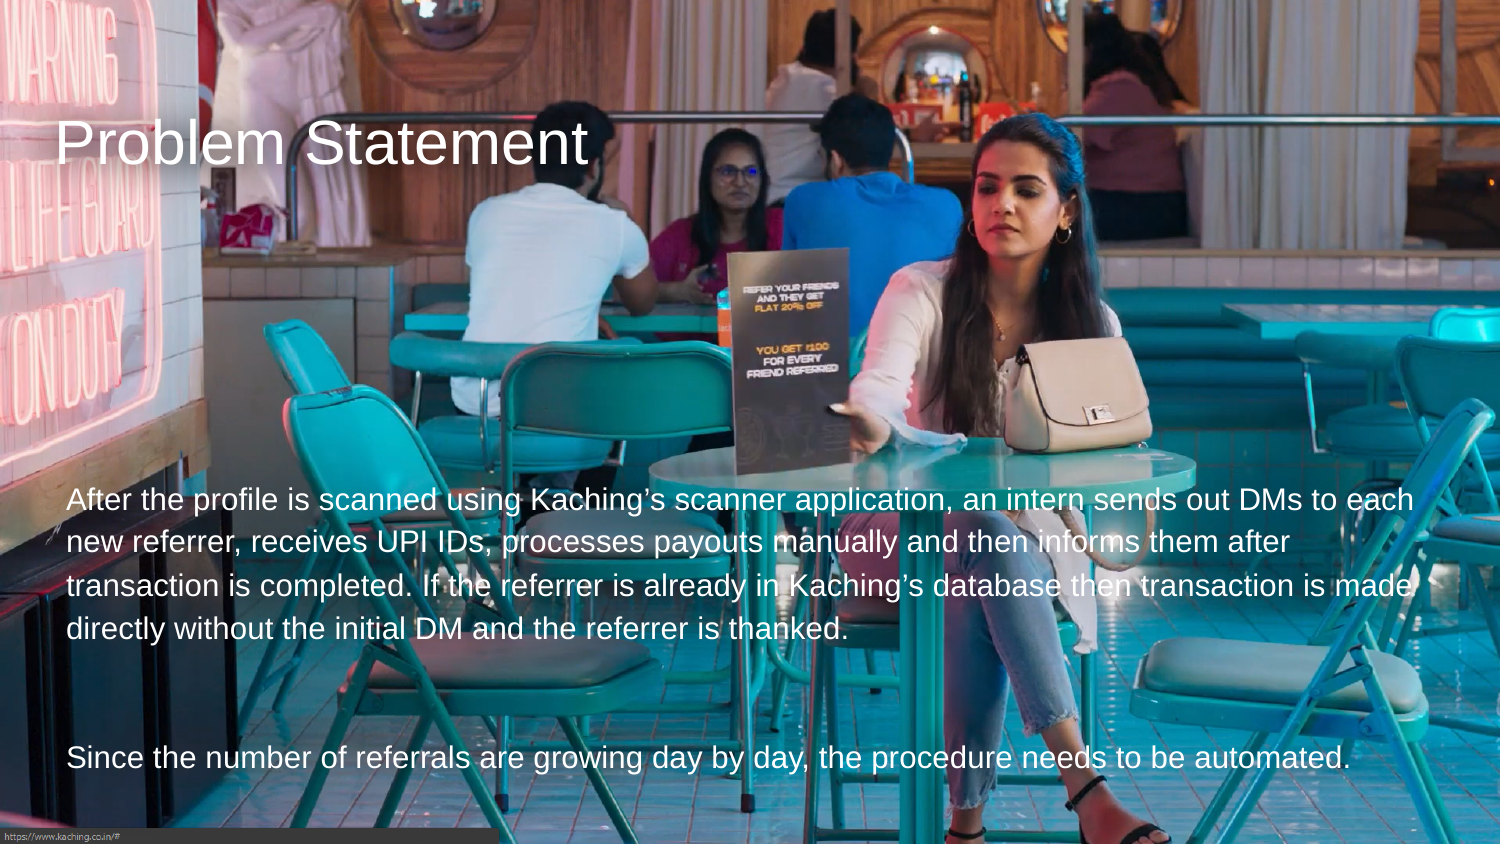

# Problem Statement
After the profile is scanned using Kaching’s scanner application, an intern sends out DMs to each new referrer, receives UPI IDs, processes payouts manually and then informs them after transaction is completed. If the referrer is already in Kaching’s database then transaction is made directly without the initial DM and the referrer is thanked.

Since the number of referrals are growing day by day, the procedure needs to be automated.